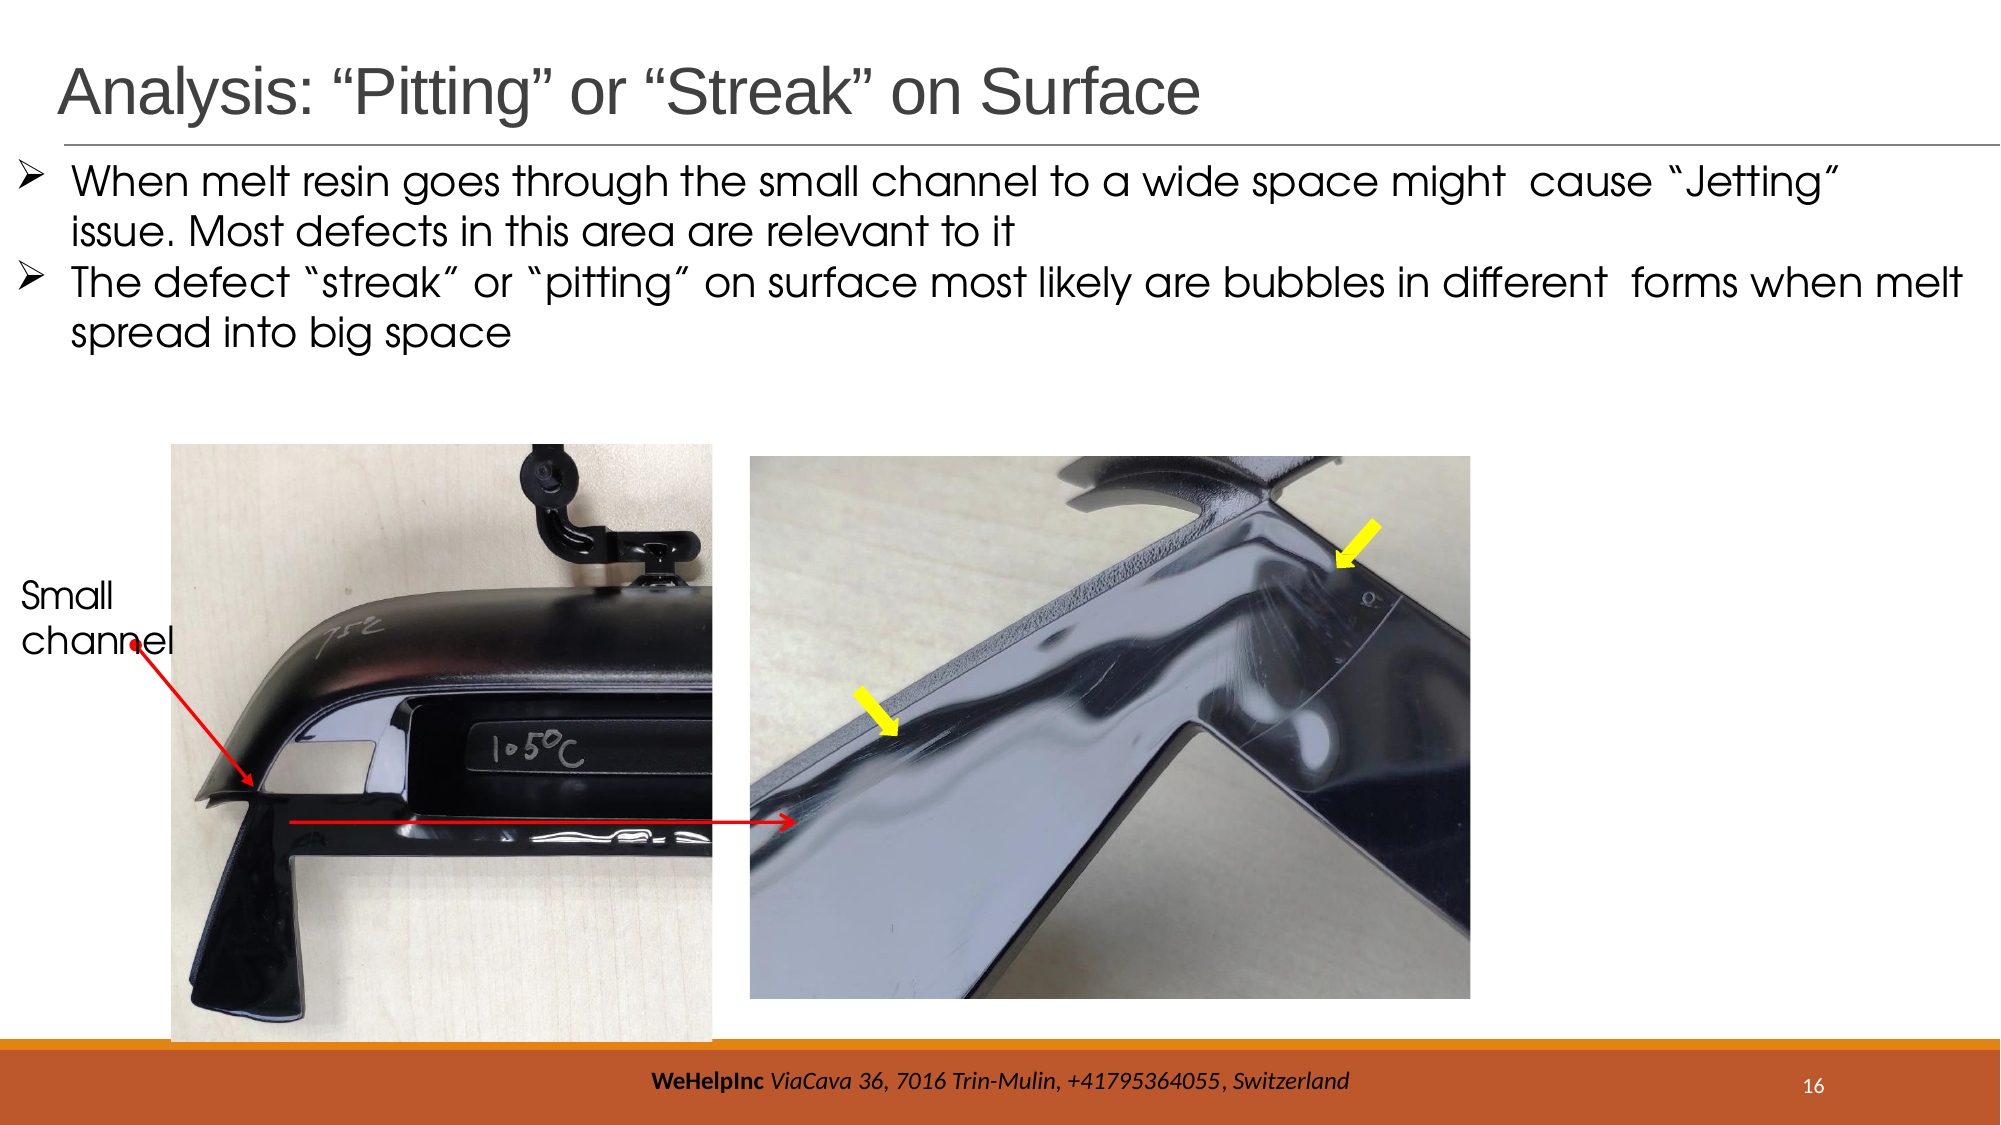

# Analysis: “Pitting” or “Streak” on Surface
When melt resin goes through the small channel to a wide space might  cause “Jetting” issue. Most defects in this area are relevant to it
The defect “streak” or “pitting” on surface most likely are bubbles in different  forms when melt spread into big space

Small  channel

16